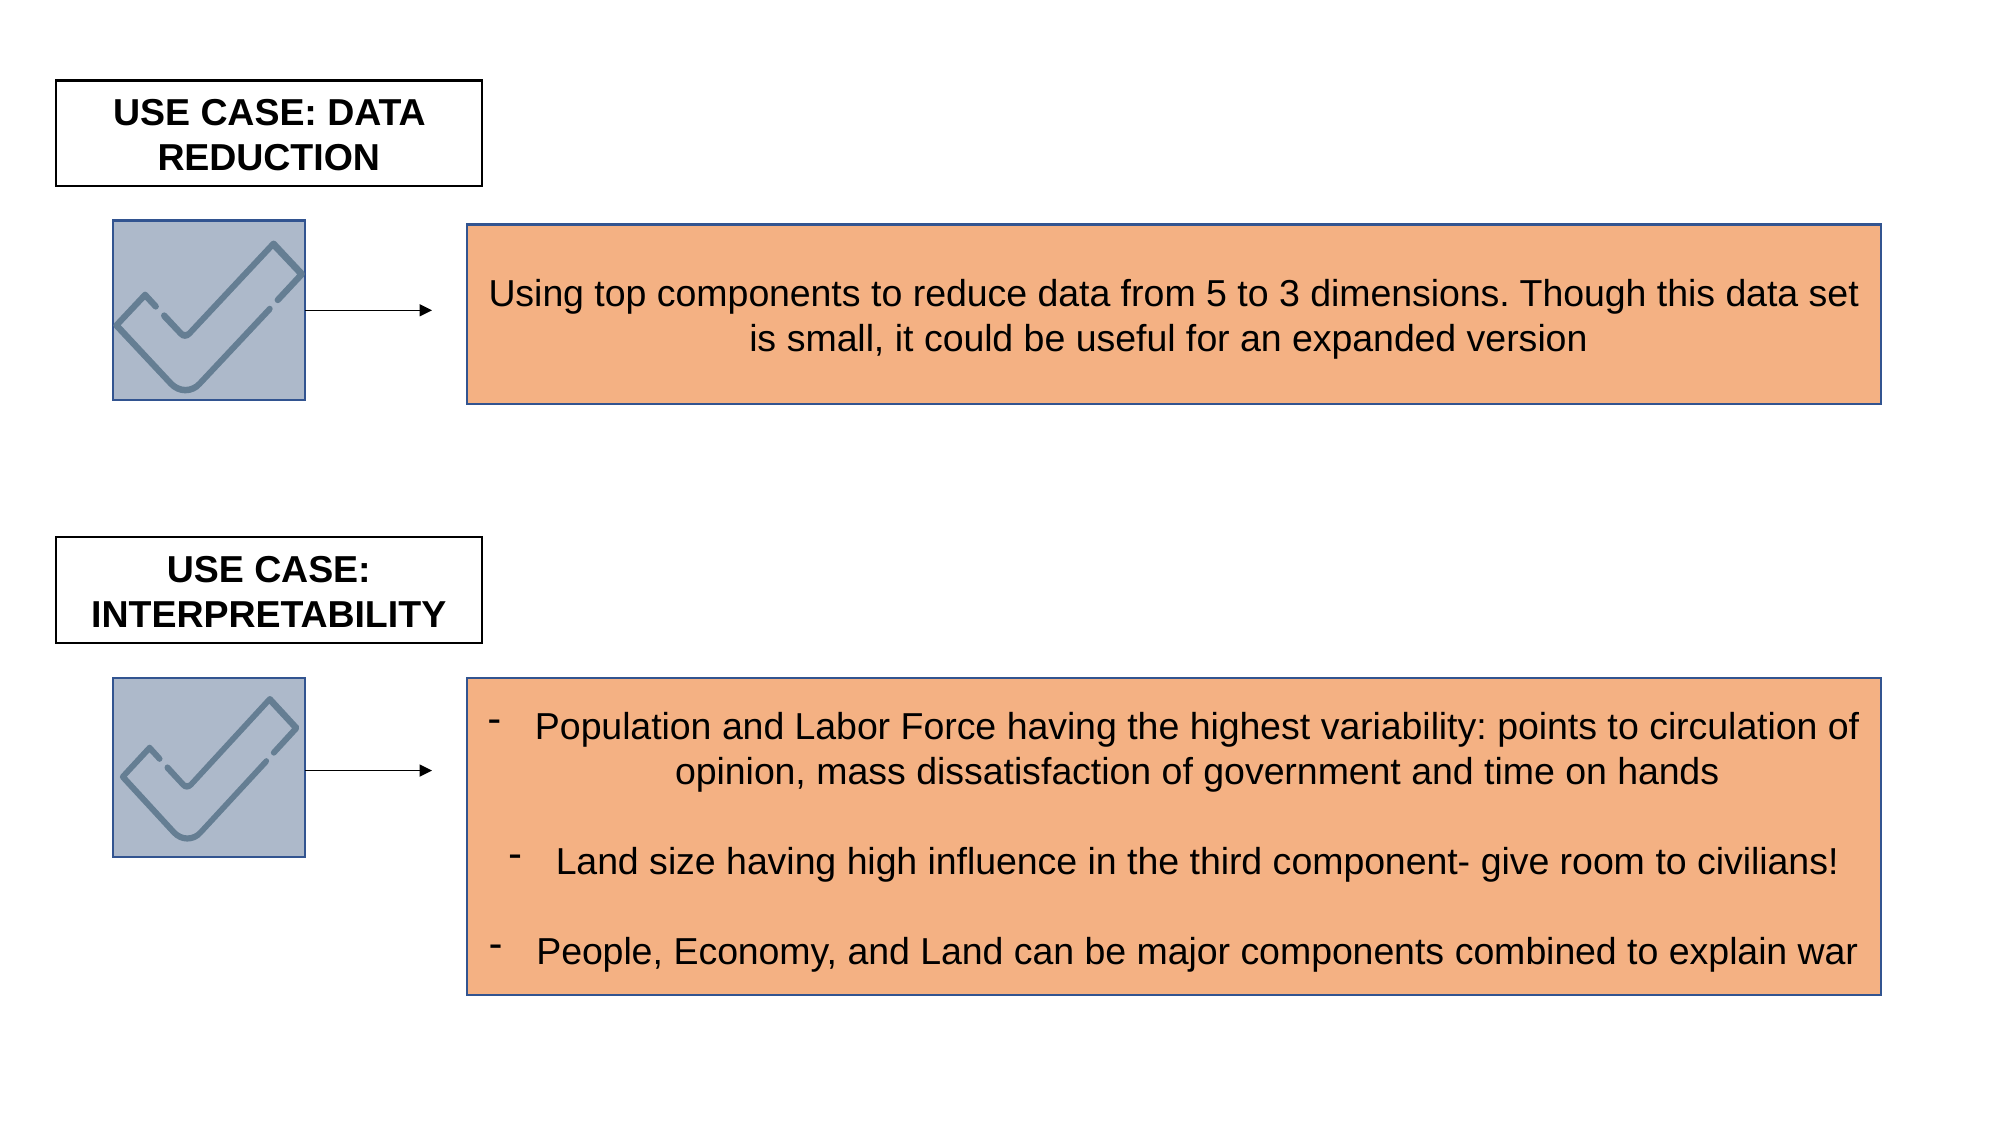

USE CASE: DATA REDUCTION

Using top components to reduce data from 5 to 3 dimensions. Though this data set is small, it could be useful for an expanded version

USE CASE: INTERPRETABILITY

Population and Labor Force having the highest variability: points to circulation of opinion, mass dissatisfaction of government and time on hands

Land size having high influence in the third component- give room to civilians!

People, Economy, and Land can be major components combined to explain war